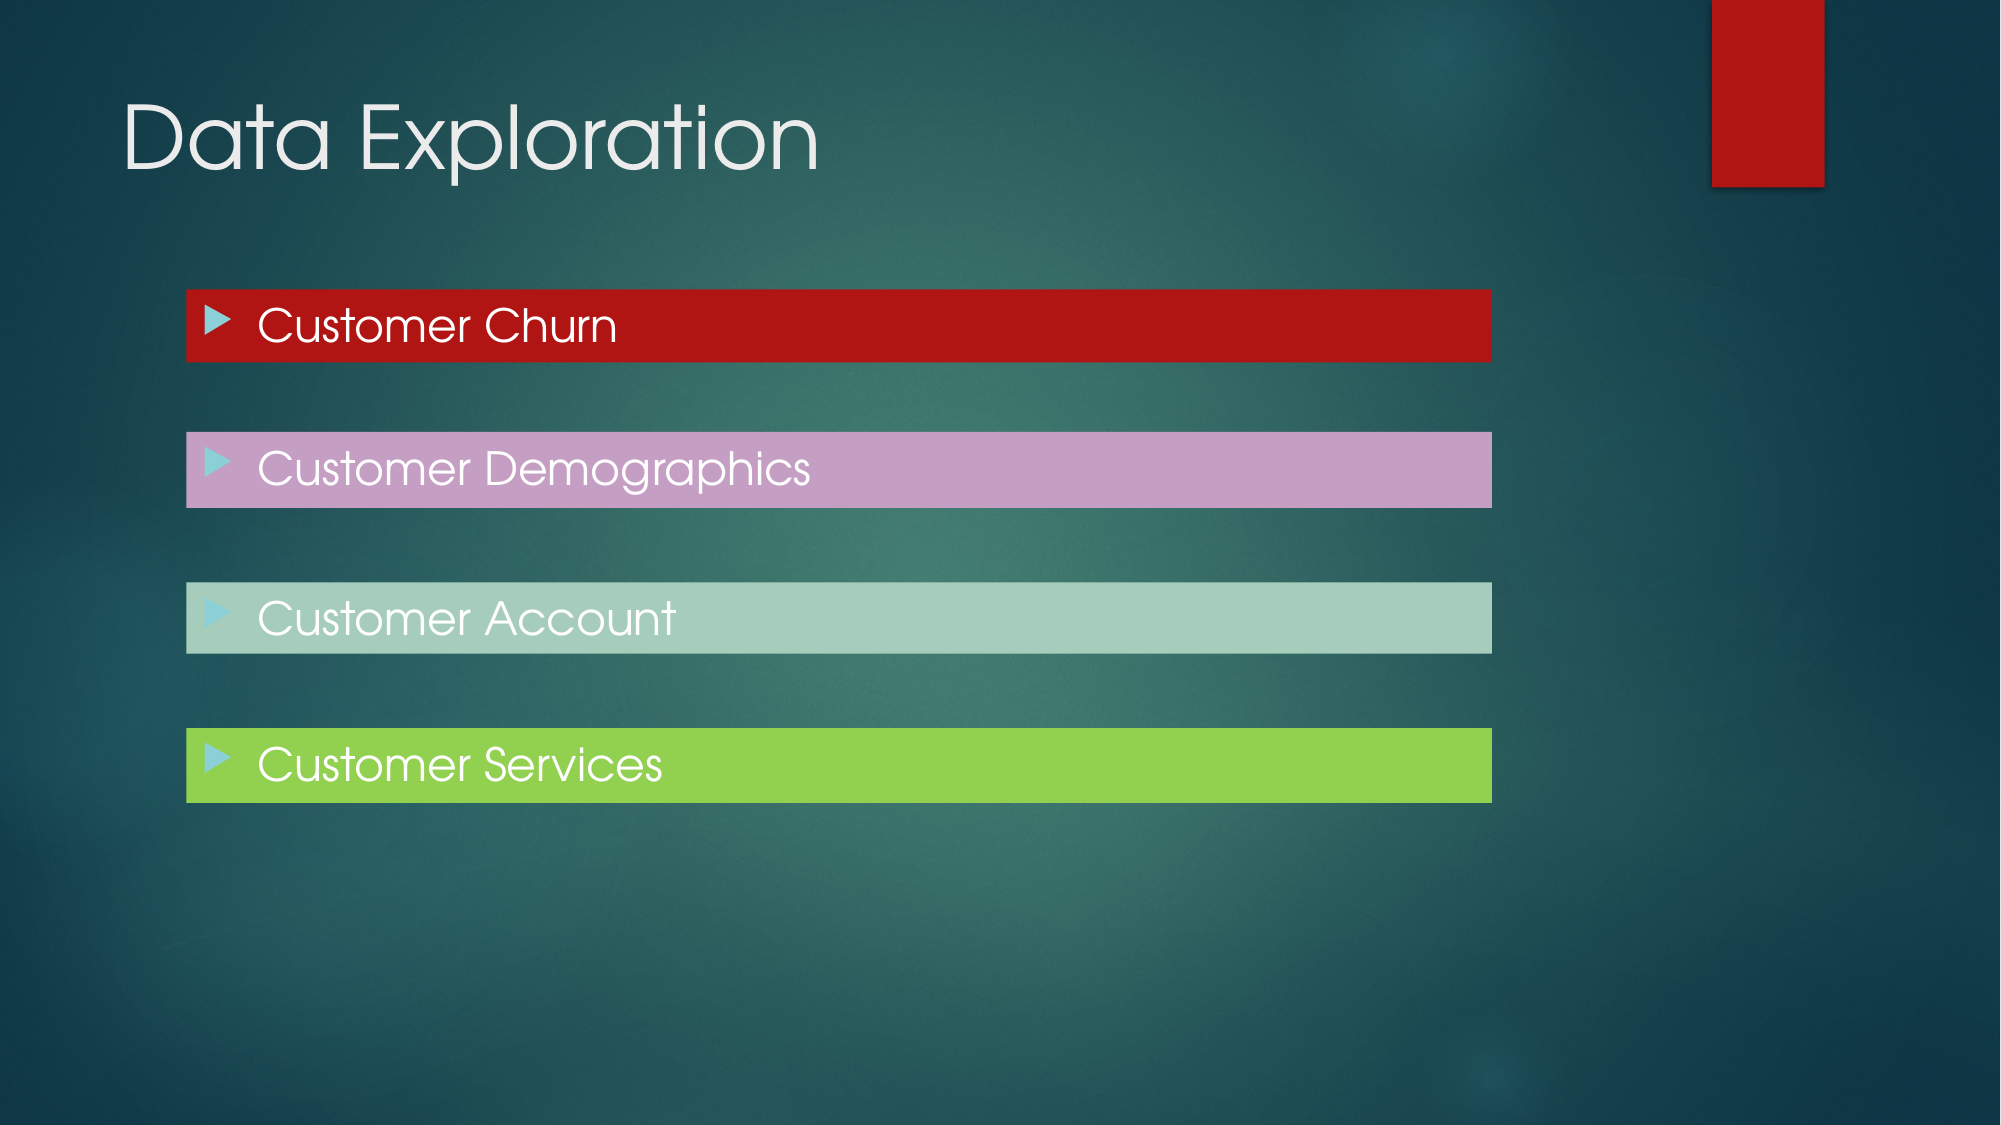

# Data Exploration
Customer Churn
Customer Demographics

Customer Account
Customer Services